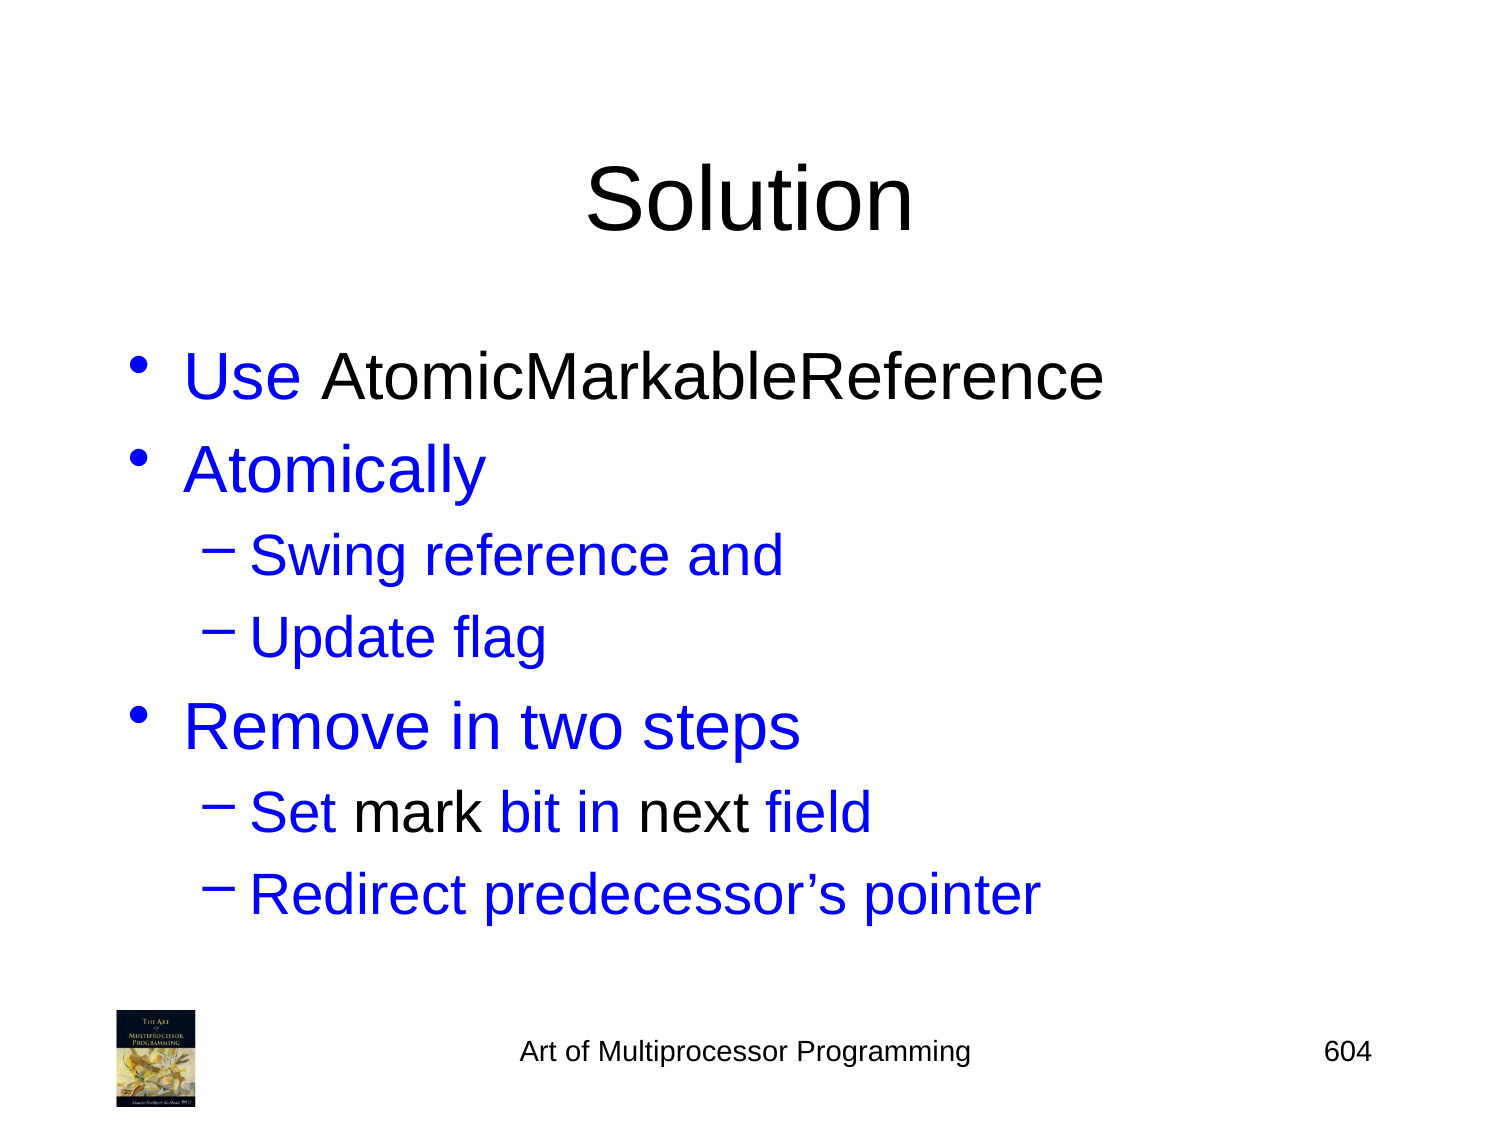

# Solution
Use AtomicMarkableReference
Atomically
Swing reference and
Update flag
Remove in two steps
Set mark bit in next field
Redirect predecessor’s pointer
Art of Multiprocessor Programming
604